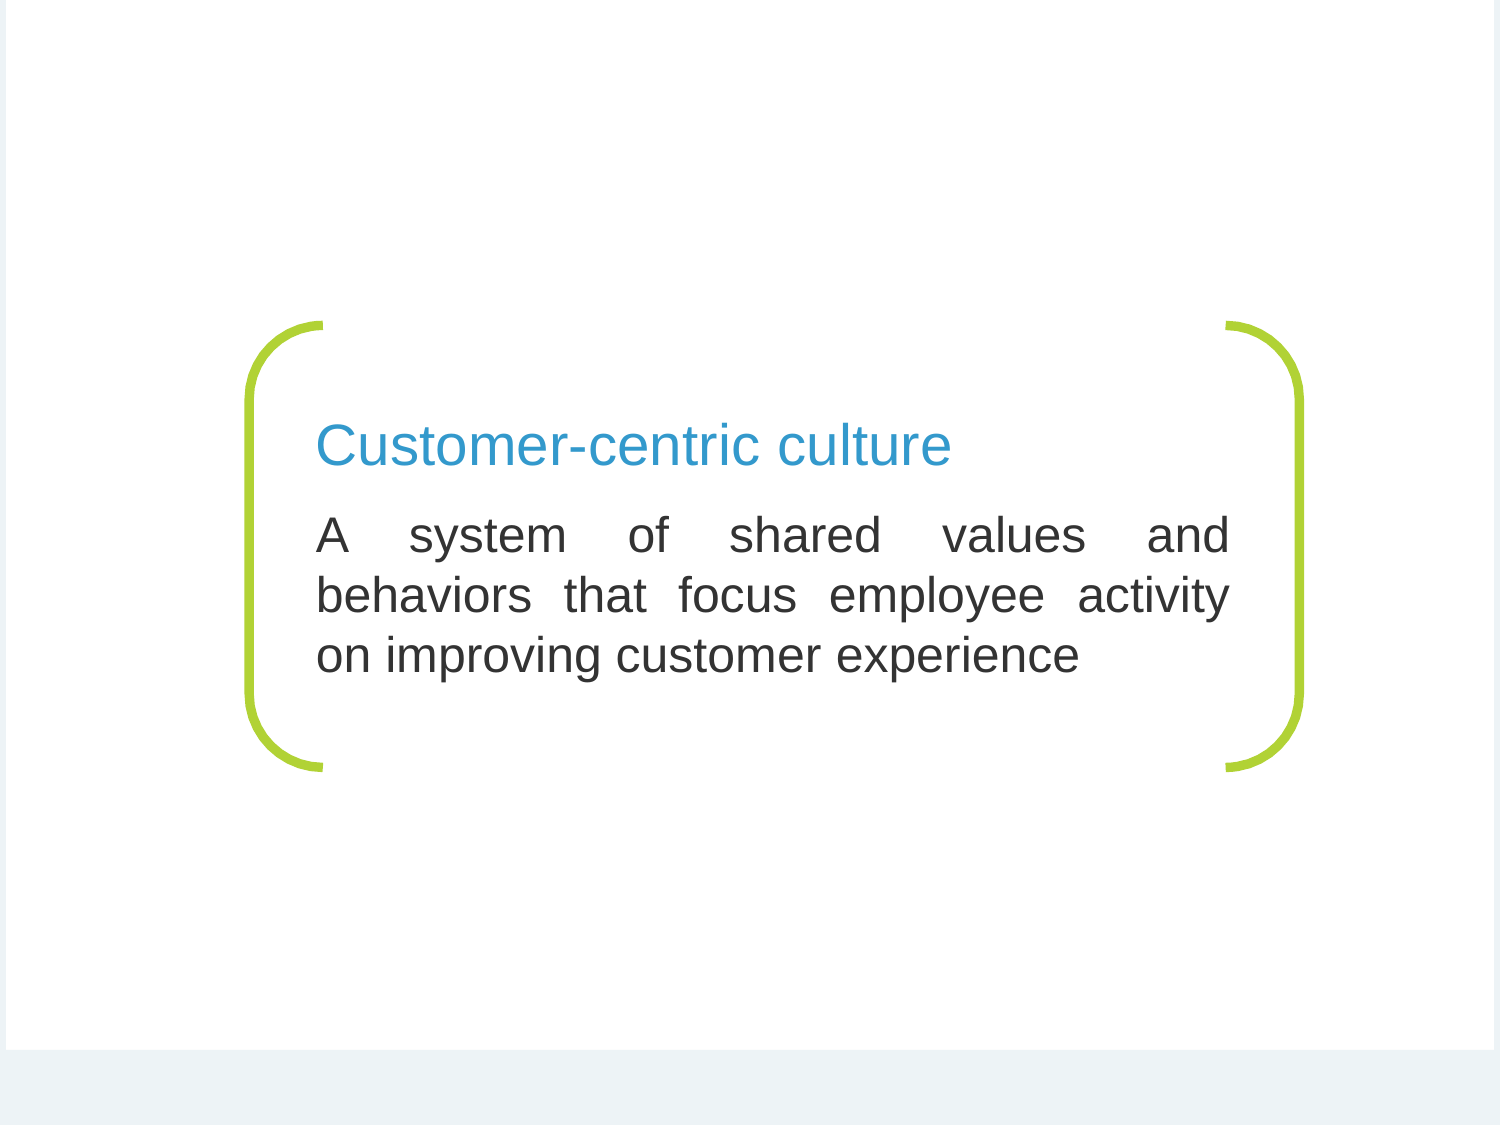

Customer-centric culture
A system of shared values and behaviors that focus employee activity on improving customer experience